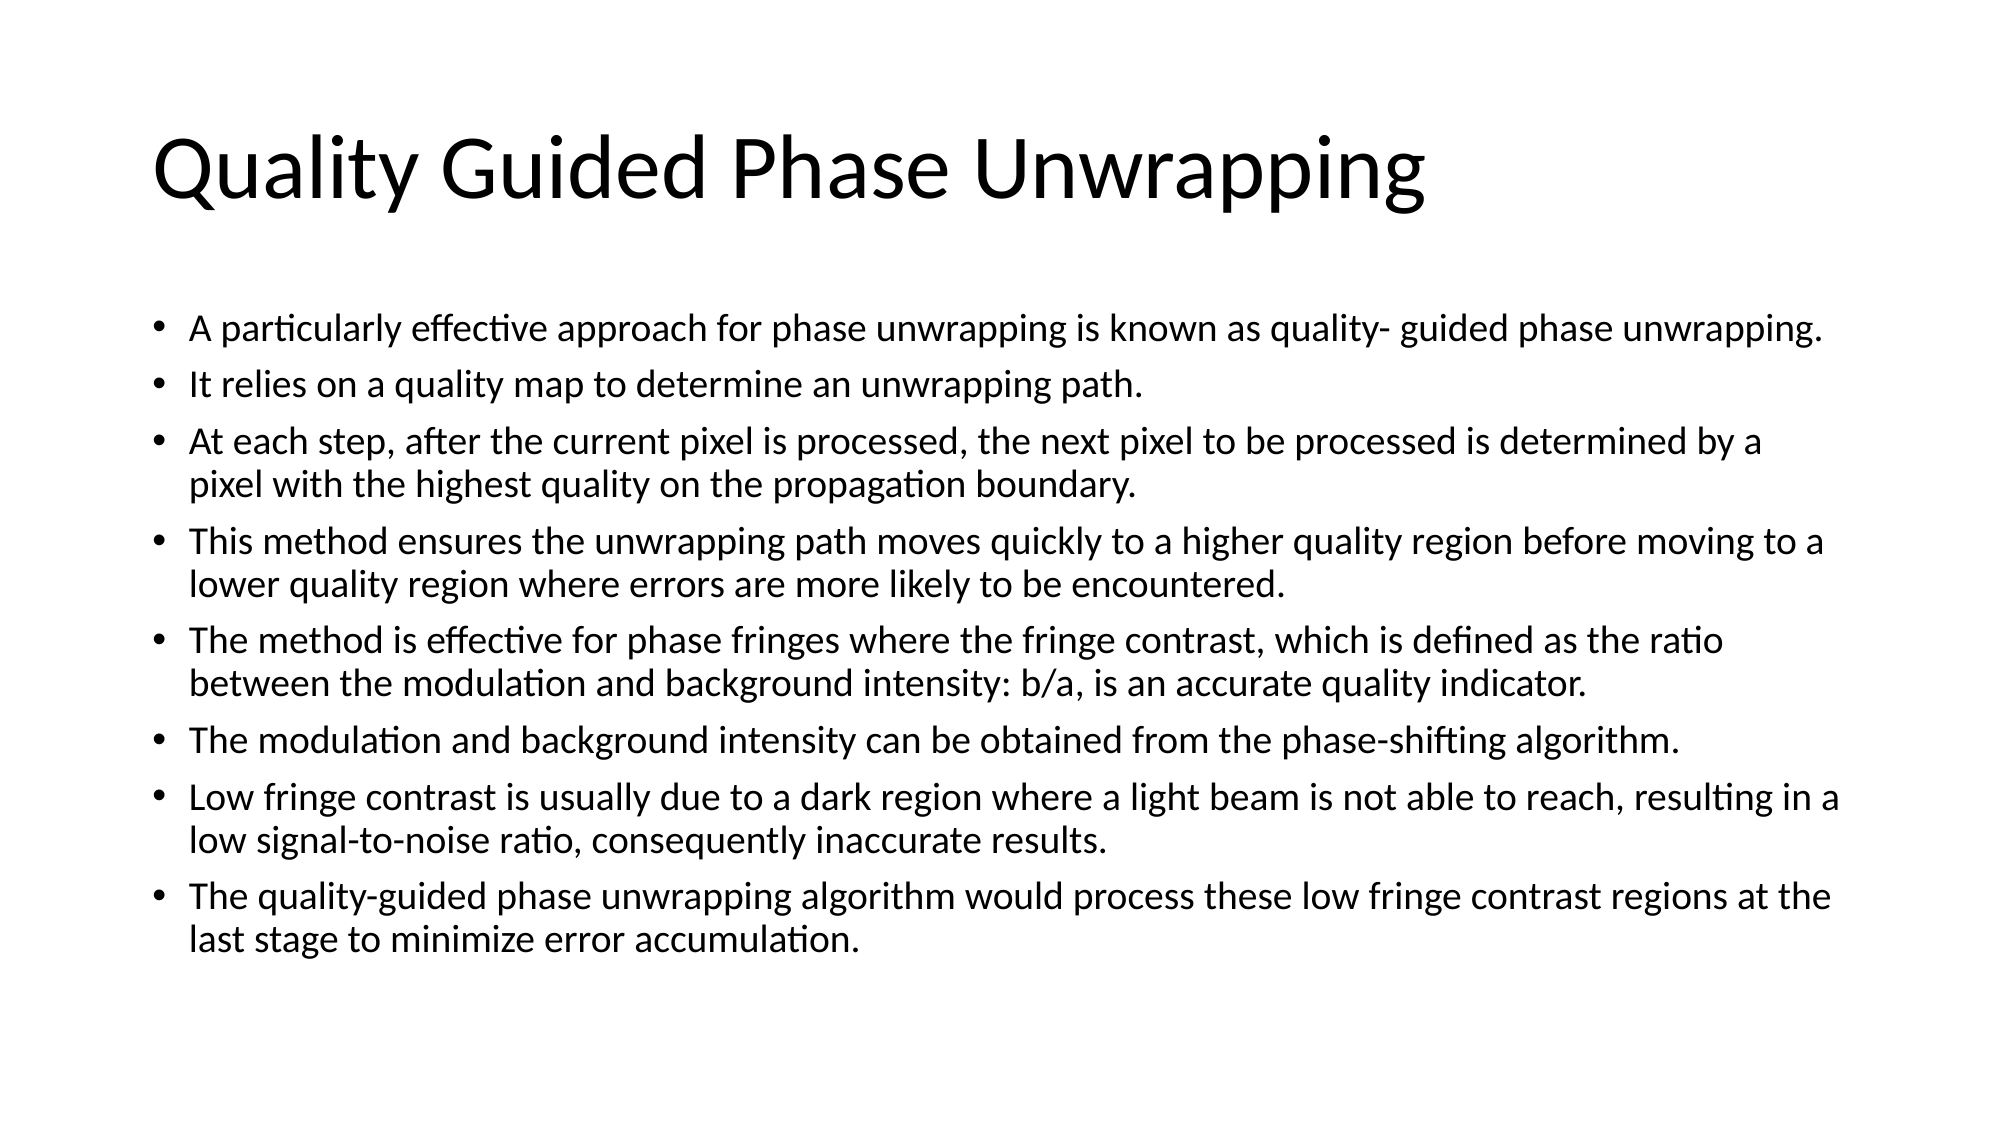

# Quality Guided Phase Unwrapping
A particularly effective approach for phase unwrapping is known as quality- guided phase unwrapping.
It relies on a quality map to determine an unwrapping path.
At each step, after the current pixel is processed, the next pixel to be processed is determined by a pixel with the highest quality on the propagation boundary.
This method ensures the unwrapping path moves quickly to a higher quality region before moving to a lower quality region where errors are more likely to be encountered.
The method is effective for phase fringes where the fringe contrast, which is defined as the ratio between the modulation and background intensity: b/a, is an accurate quality indicator.
The modulation and background intensity can be obtained from the phase-shifting algorithm.
Low fringe contrast is usually due to a dark region where a light beam is not able to reach, resulting in a low signal-to-noise ratio, consequently inaccurate results.
The quality-guided phase unwrapping algorithm would process these low fringe contrast regions at the last stage to minimize error accumulation.